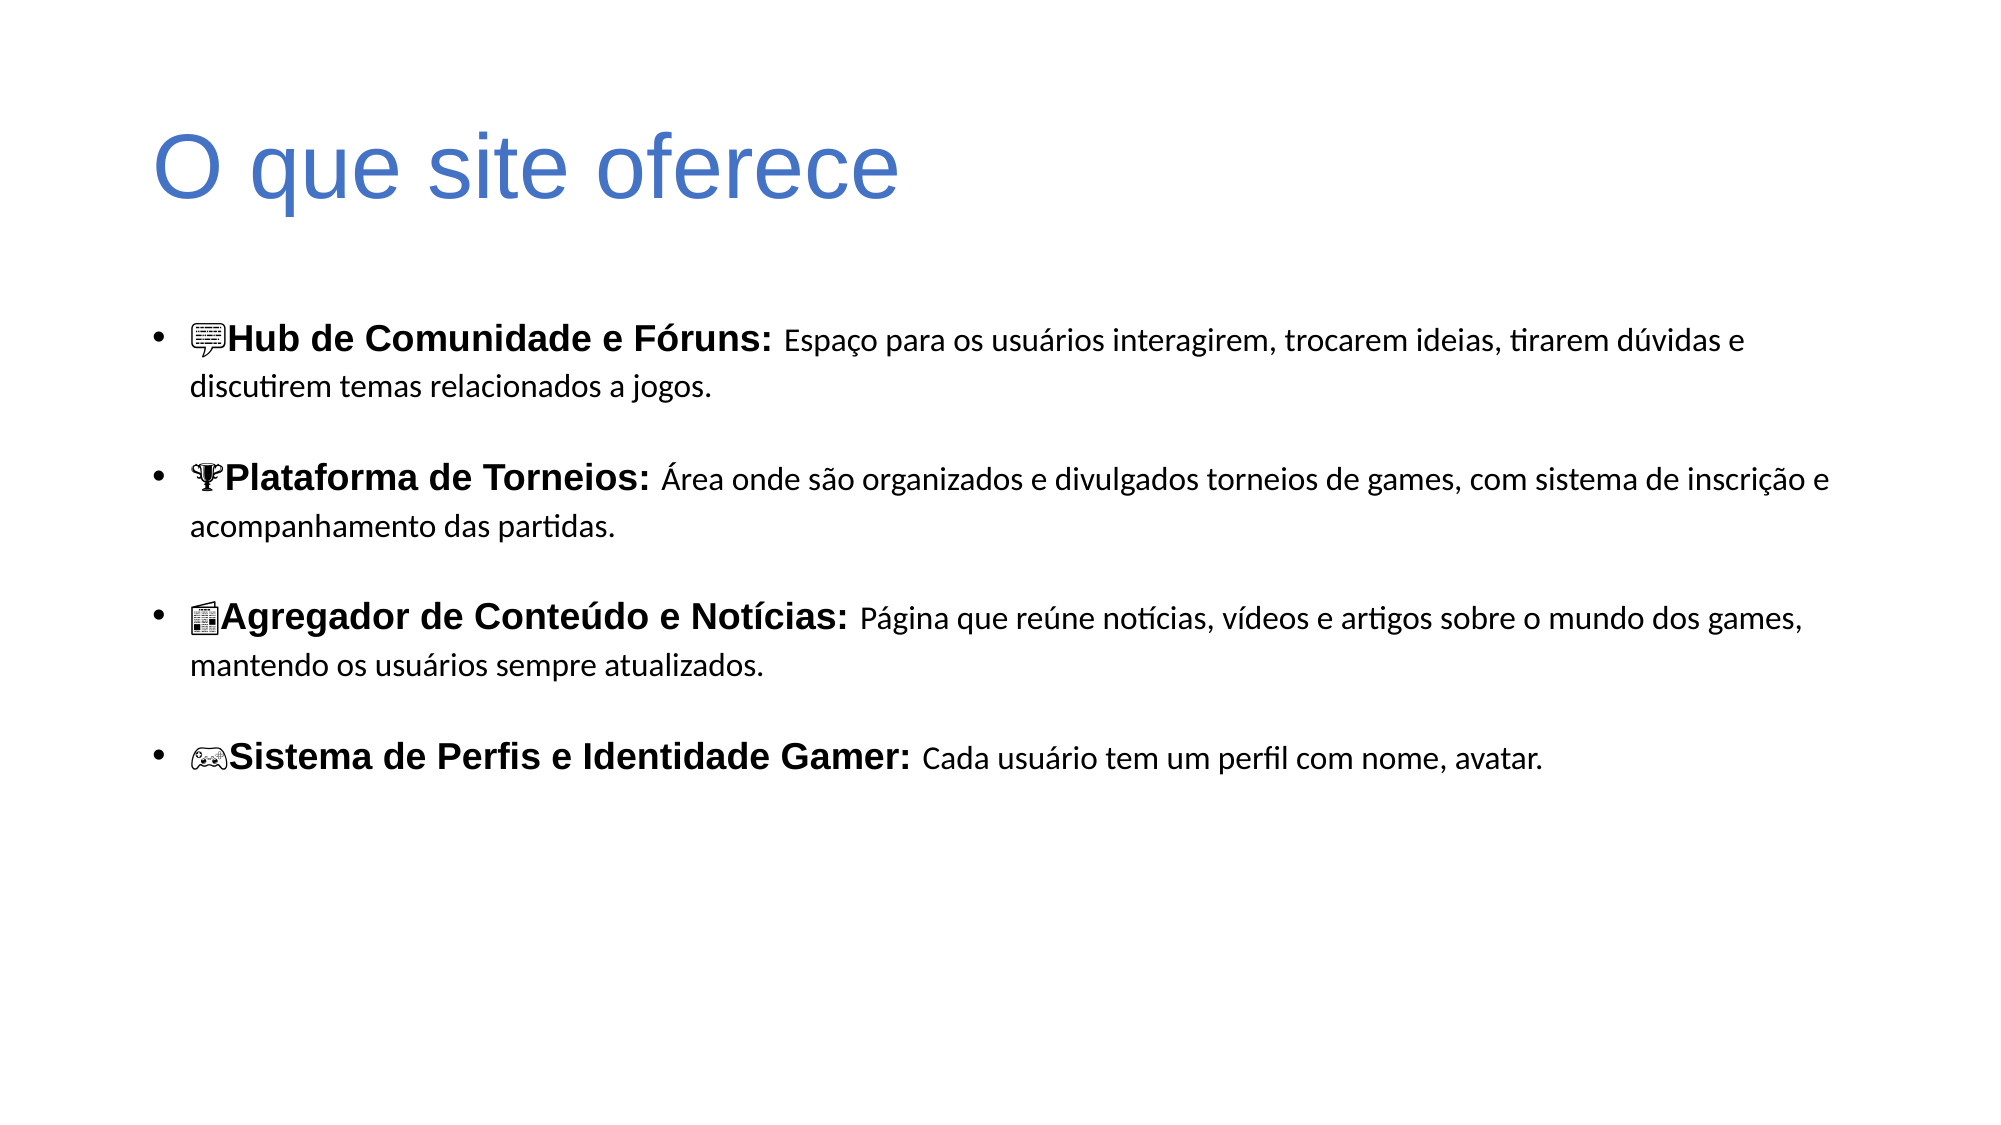

# O que site oferece
💬Hub de Comunidade e Fóruns: Espaço para os usuários interagirem, trocarem ideias, tirarem dúvidas e discutirem temas relacionados a jogos.
🏆Plataforma de Torneios: Área onde são organizados e divulgados torneios de games, com sistema de inscrição e acompanhamento das partidas.
📰Agregador de Conteúdo e Notícias: Página que reúne notícias, vídeos e artigos sobre o mundo dos games, mantendo os usuários sempre atualizados.
🎮Sistema de Perfis e Identidade Gamer: Cada usuário tem um perfil com nome, avatar.